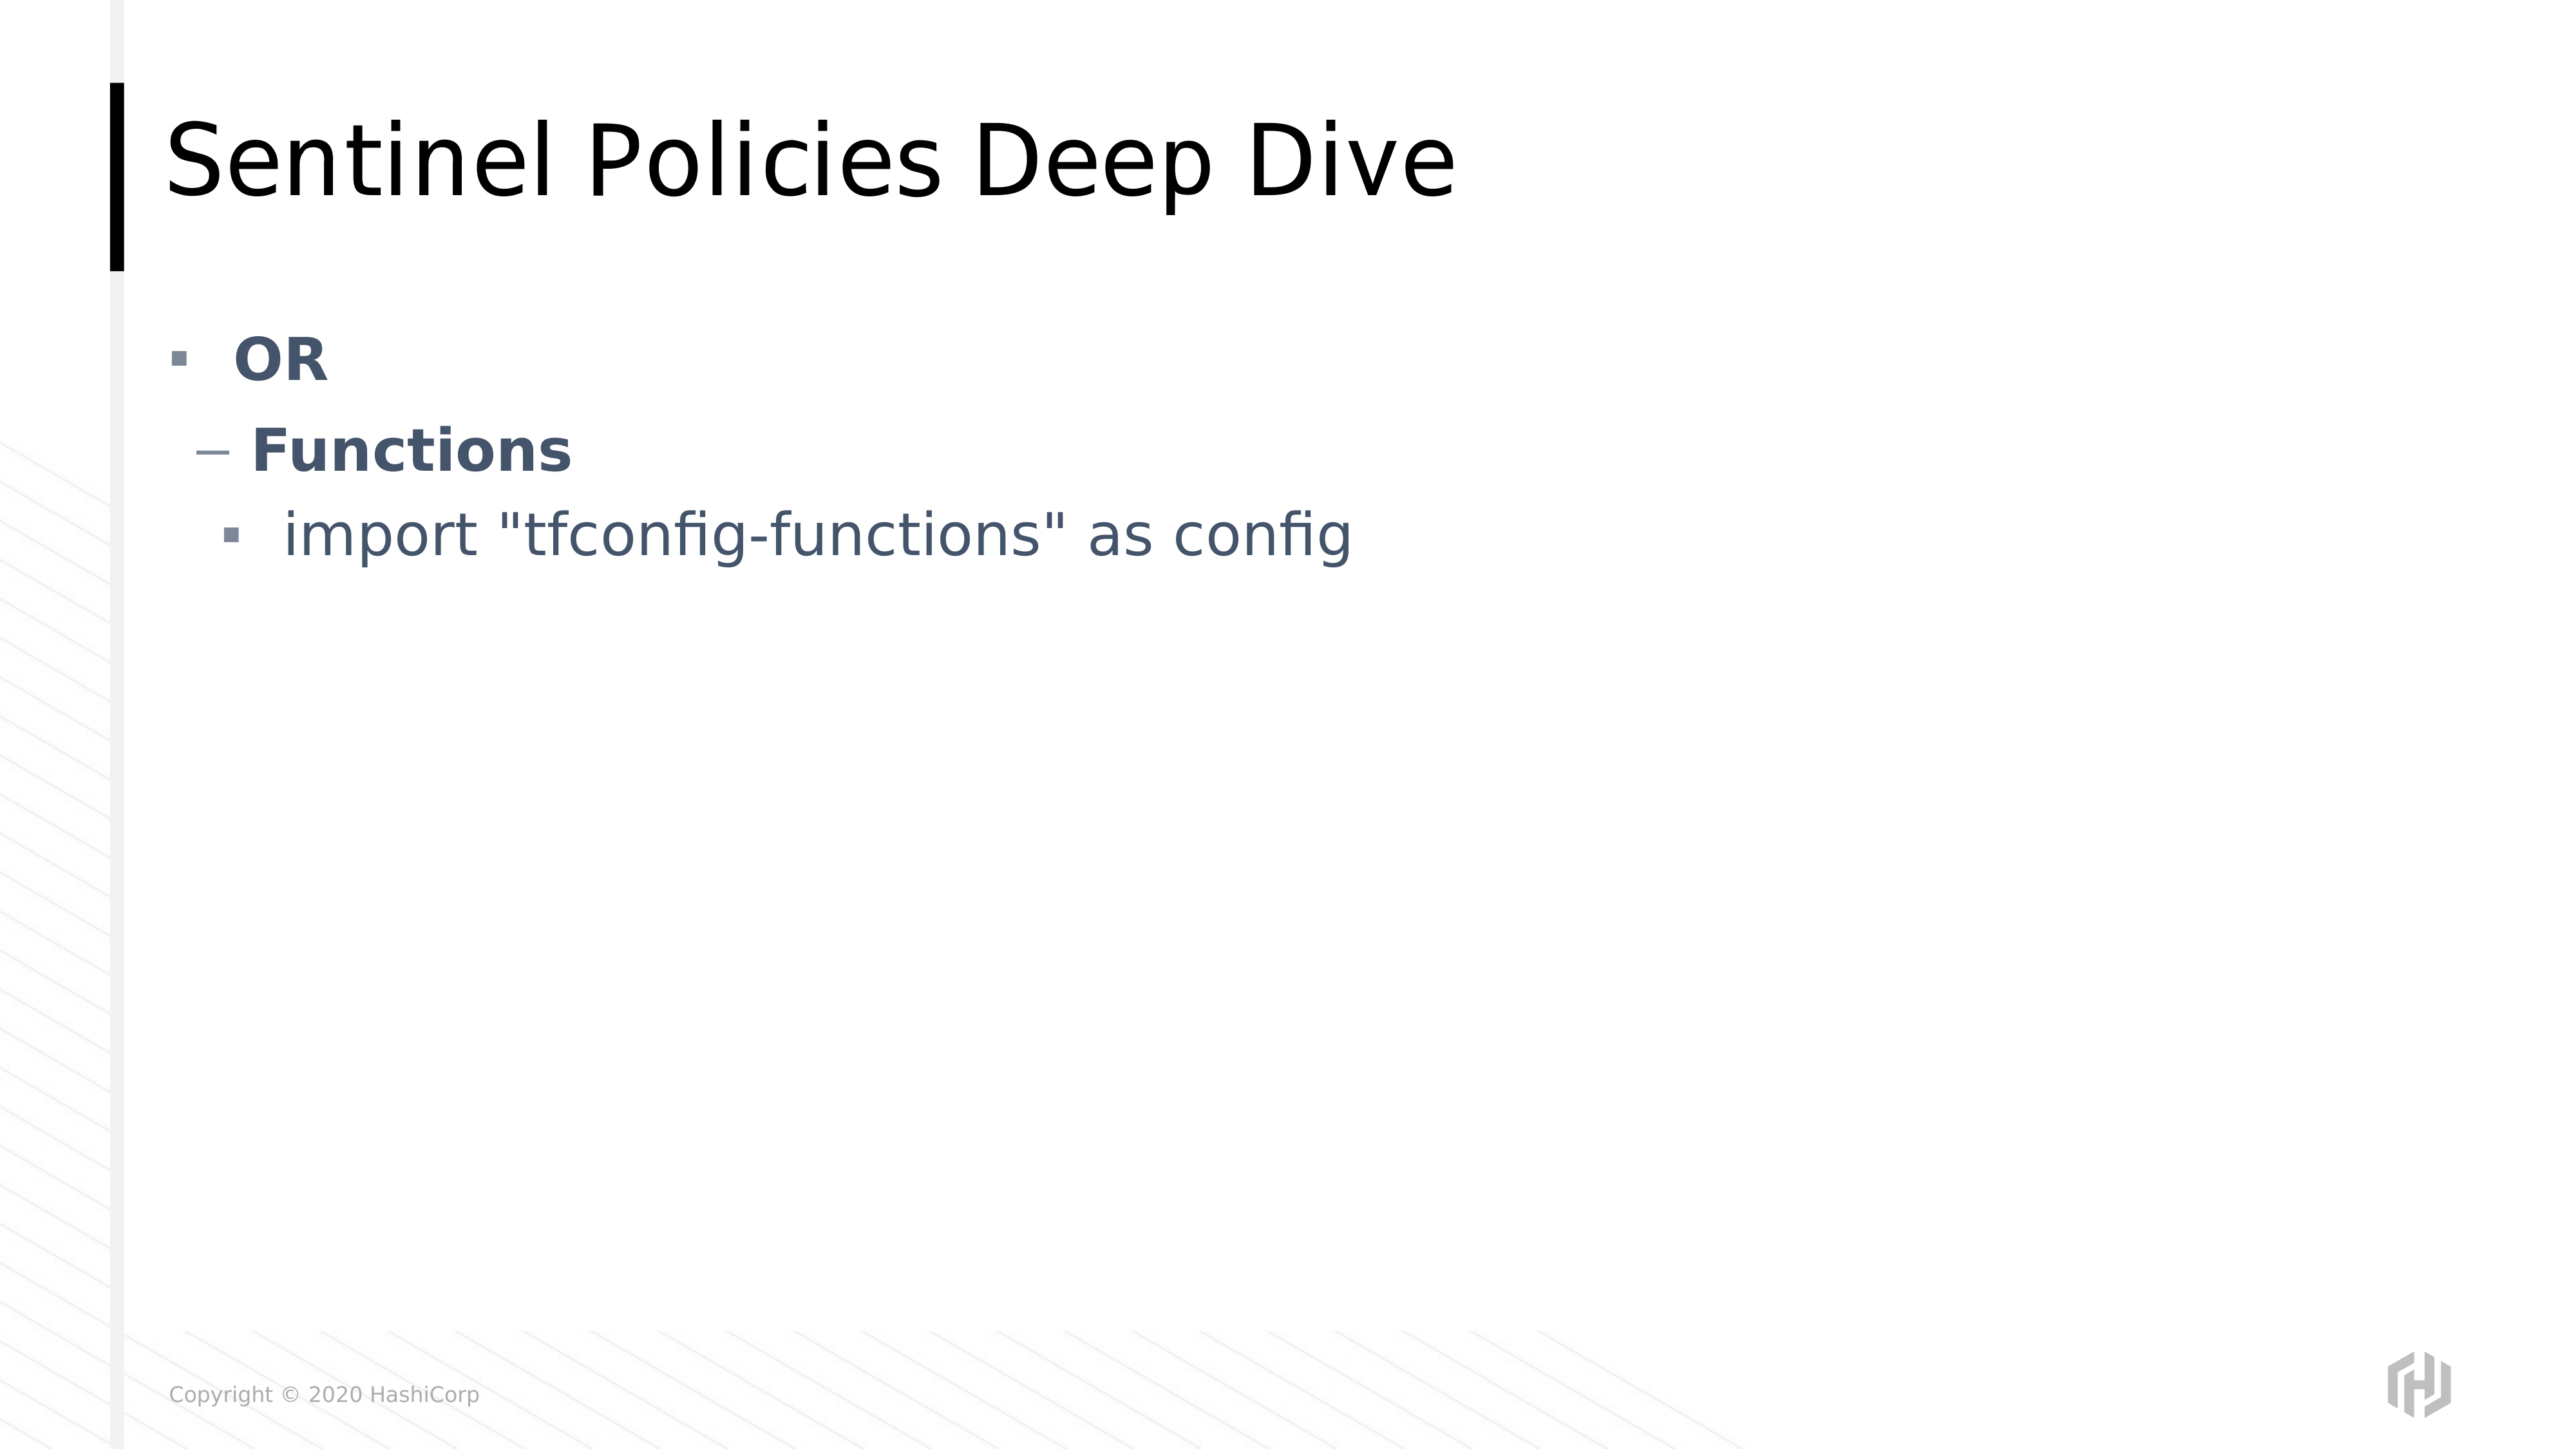

# Sentinel Policies Deep Dive
OR
Functions
import "tfconfig-functions" as config